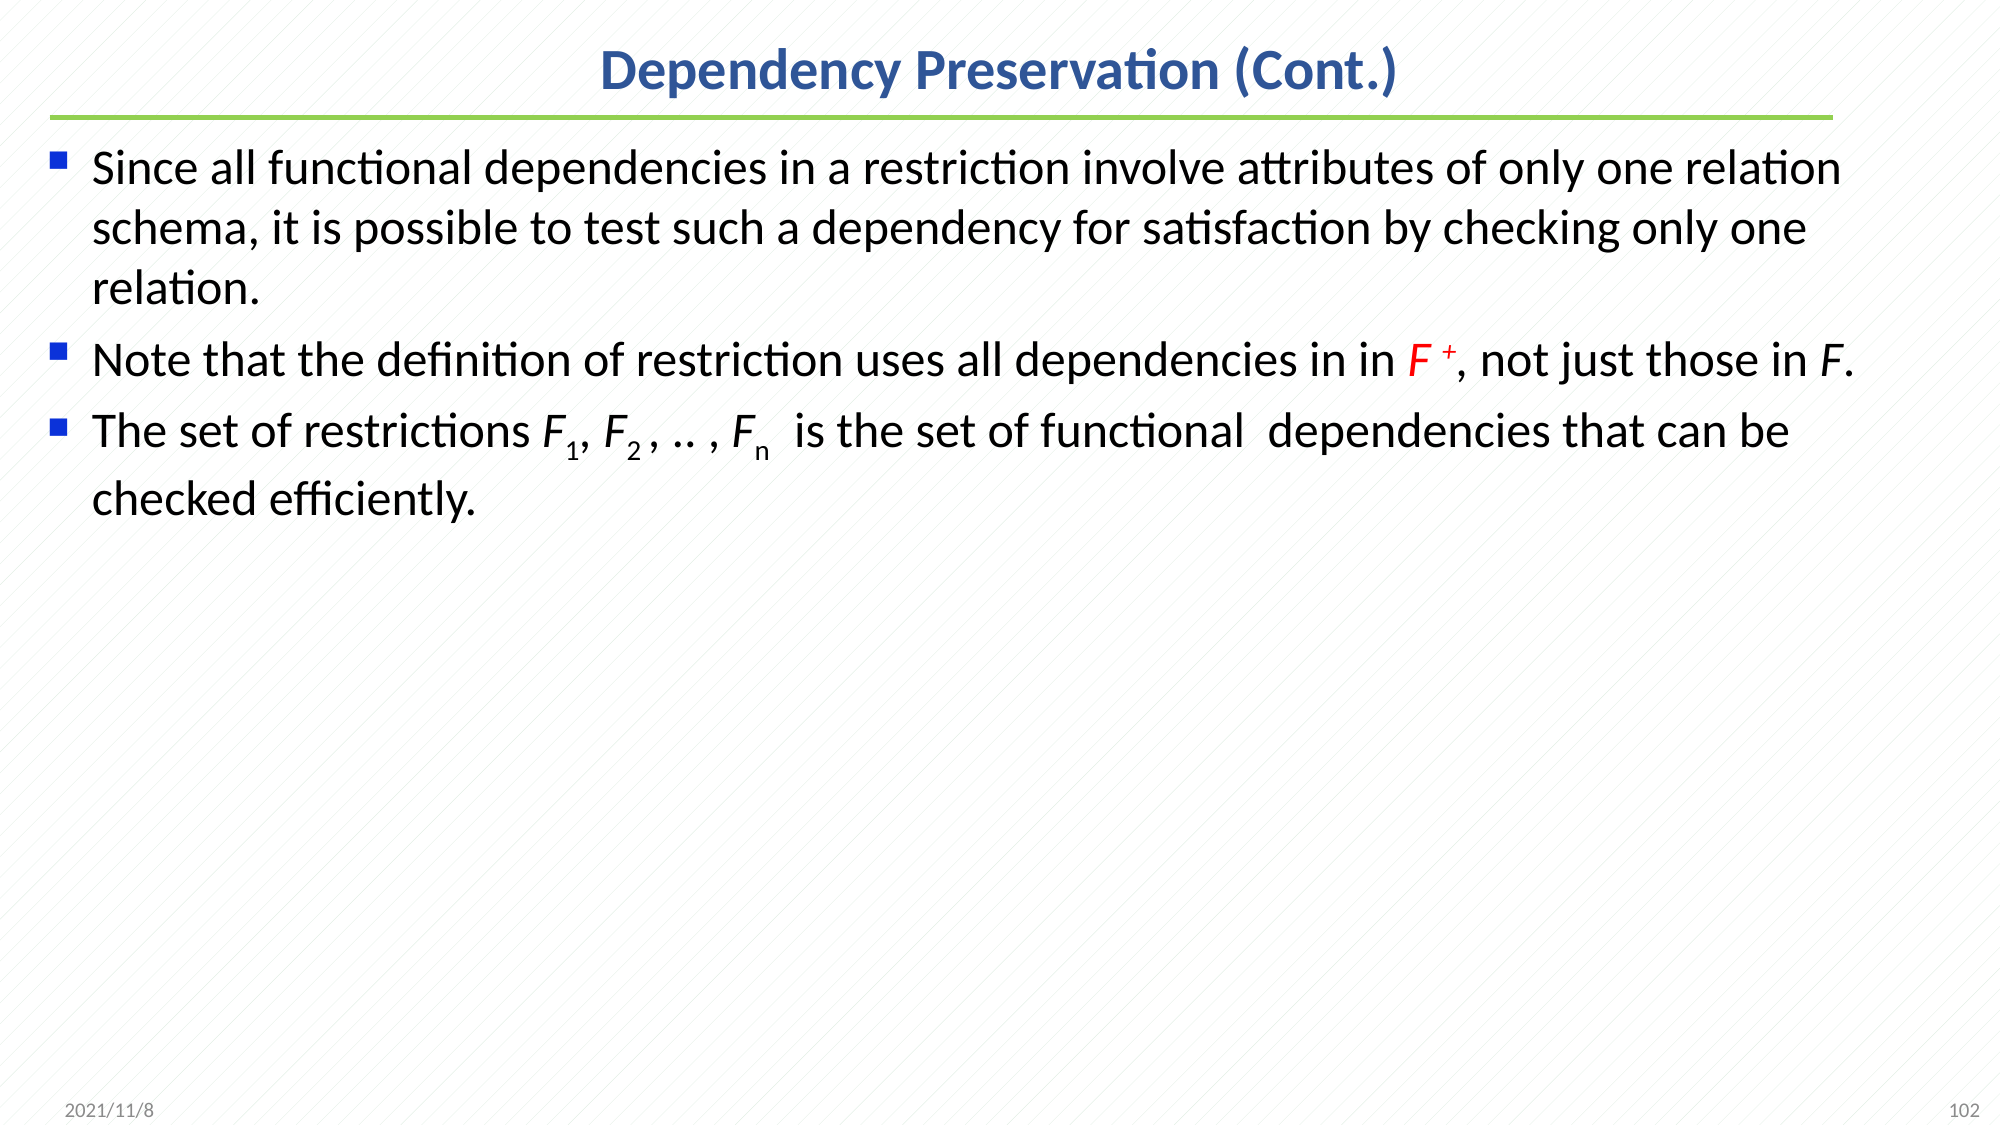

# Dependency Preservation (Cont.)
Since all functional dependencies in a restriction involve attributes of only one relation schema, it is possible to test such a dependency for satisfaction by checking only one relation.
Note that the definition of restriction uses all dependencies in in F +, not just those in F.
The set of restrictions F1, F2 , .. , Fn   is the set of functional  dependencies that can be checked efficiently.

102
2021/11/8